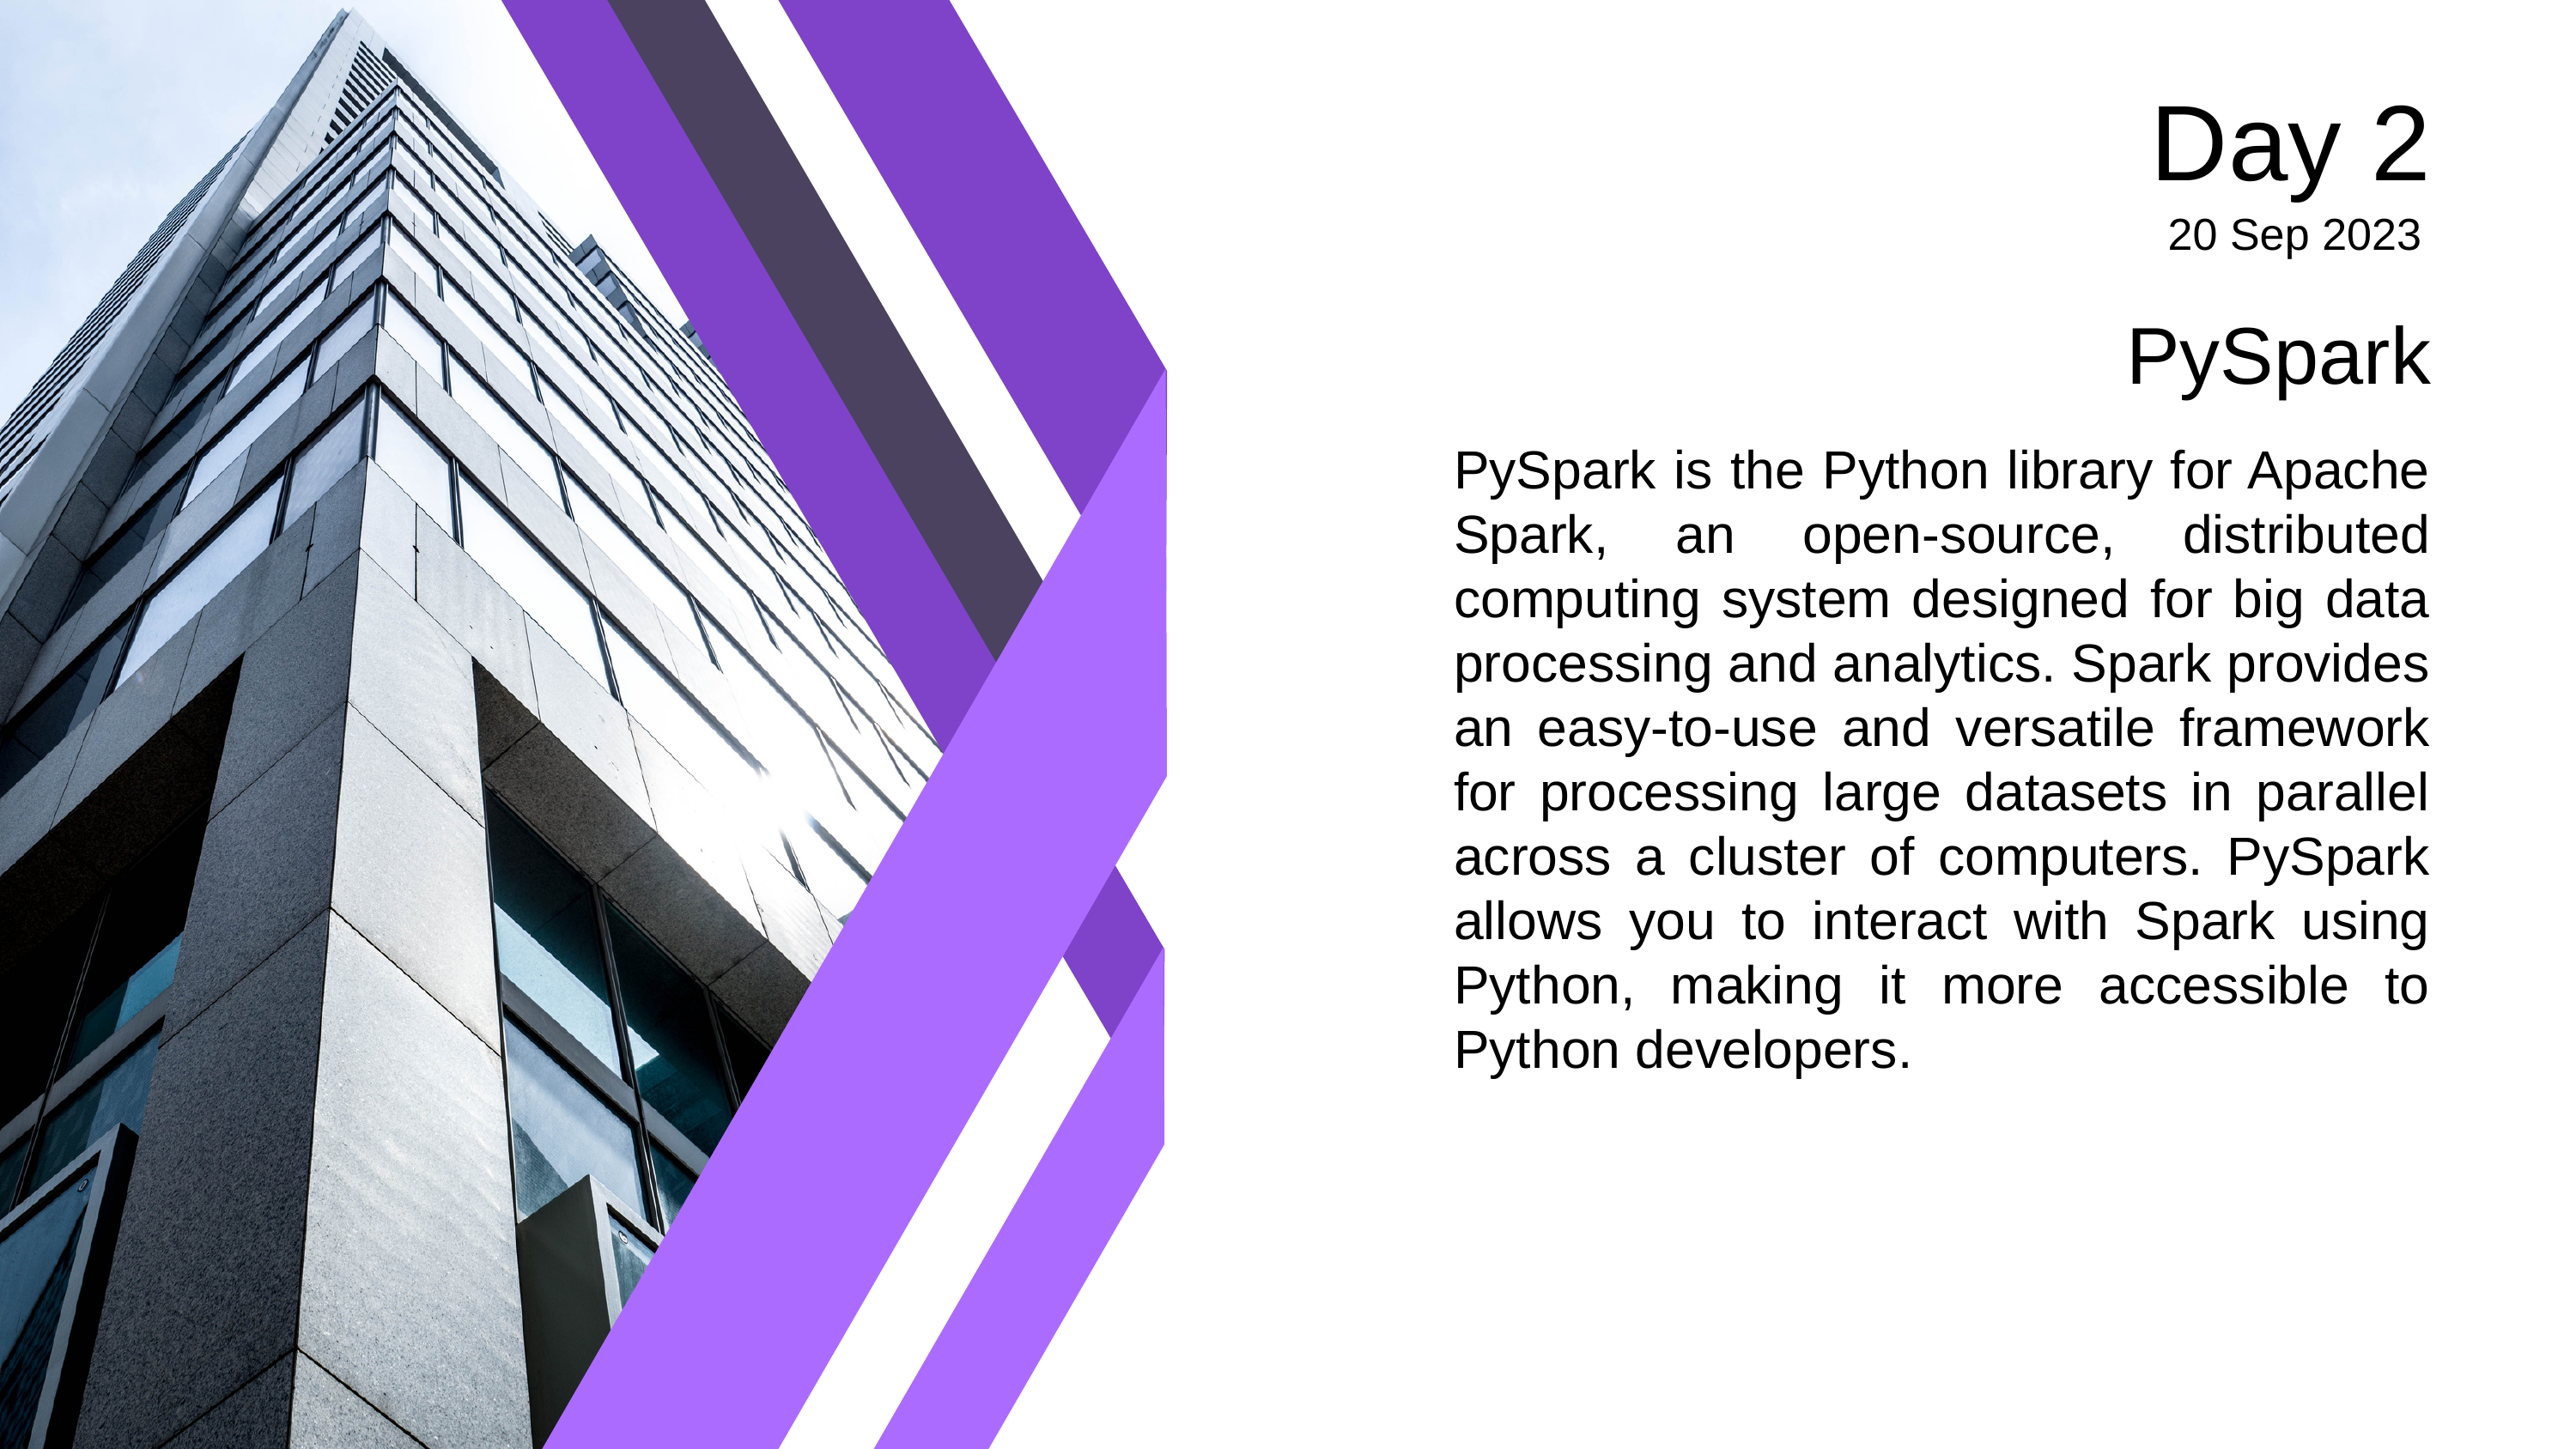

Day 2

20 Sep 2023
PySpark

PySpark is the Python library for Apache Spark, an open-source, distributed computing system designed for big data processing and analytics. Spark provides an easy-to-use and versatile framework for processing large datasets in parallel across a cluster of computers. PySpark allows you to interact with Spark using Python, making it more accessible to Python developers.